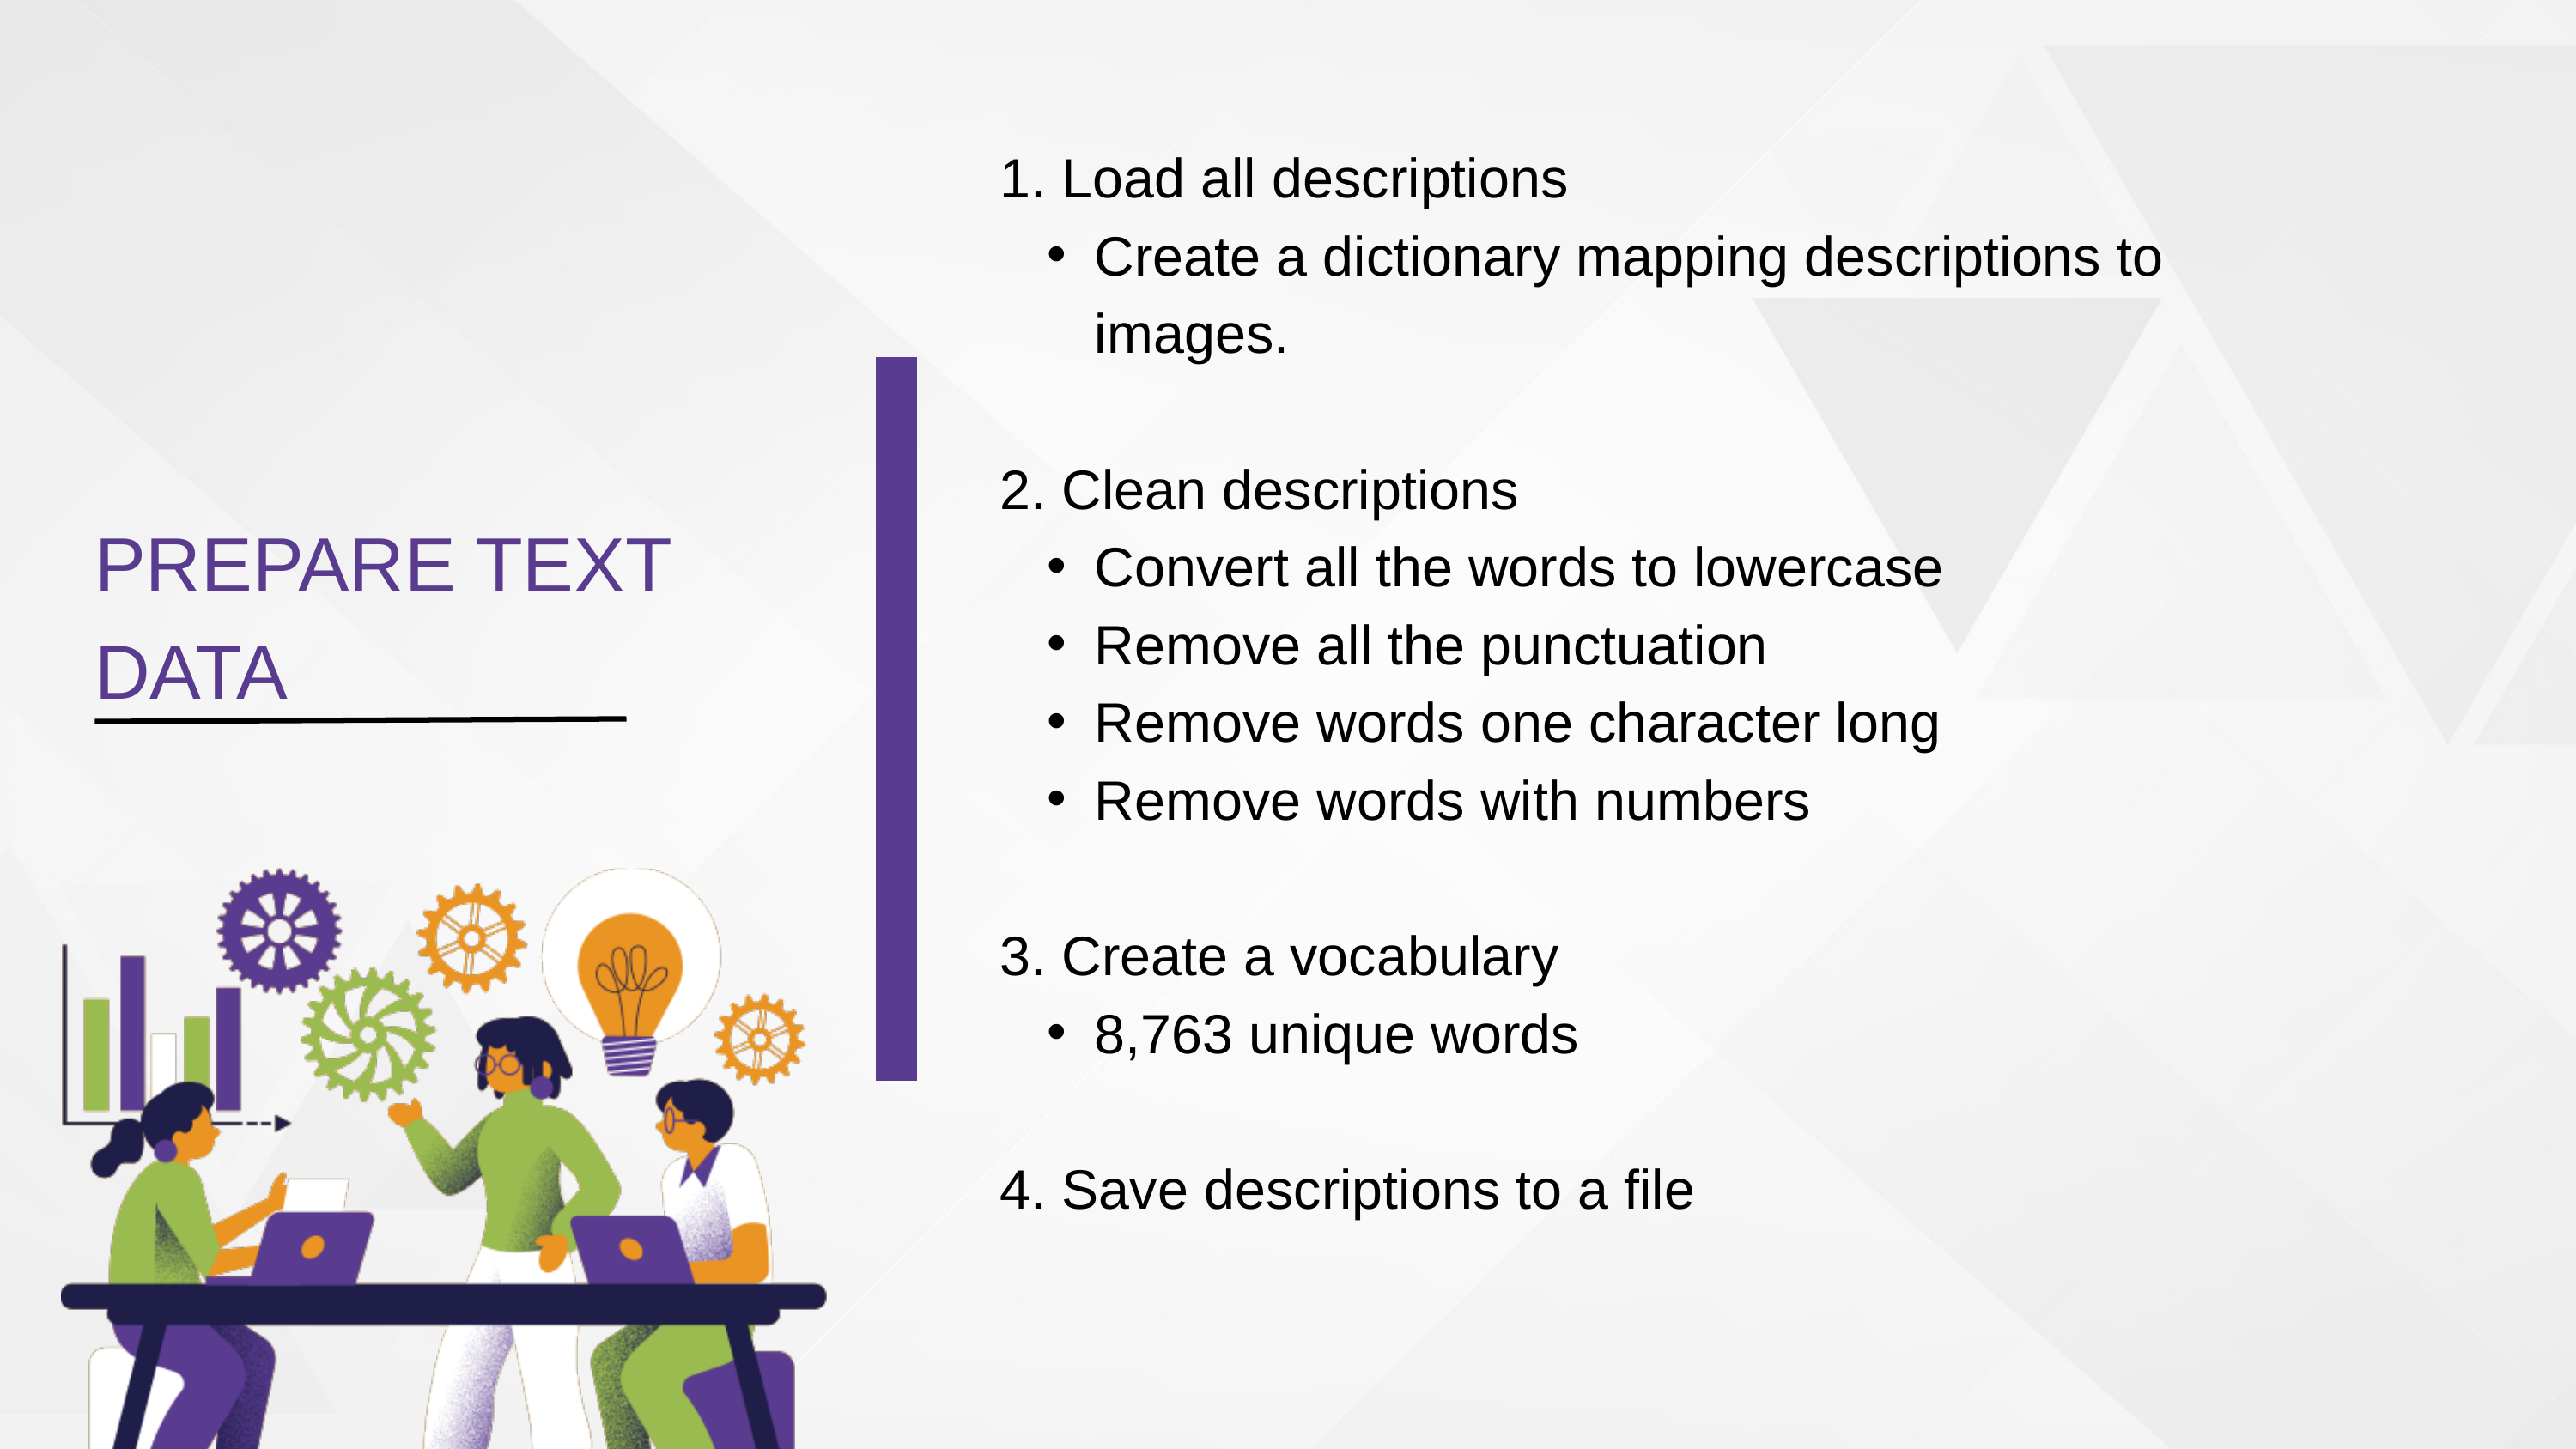

1. Load all descriptions
Create a dictionary mapping descriptions to images.

2. Clean descriptions
Convert all the words to lowercase
Remove all the punctuation
Remove words one character long
Remove words with numbers

3. Create a vocabulary
8,763 unique words

4. Save descriptions to a file

PREPARE TEXT DATA